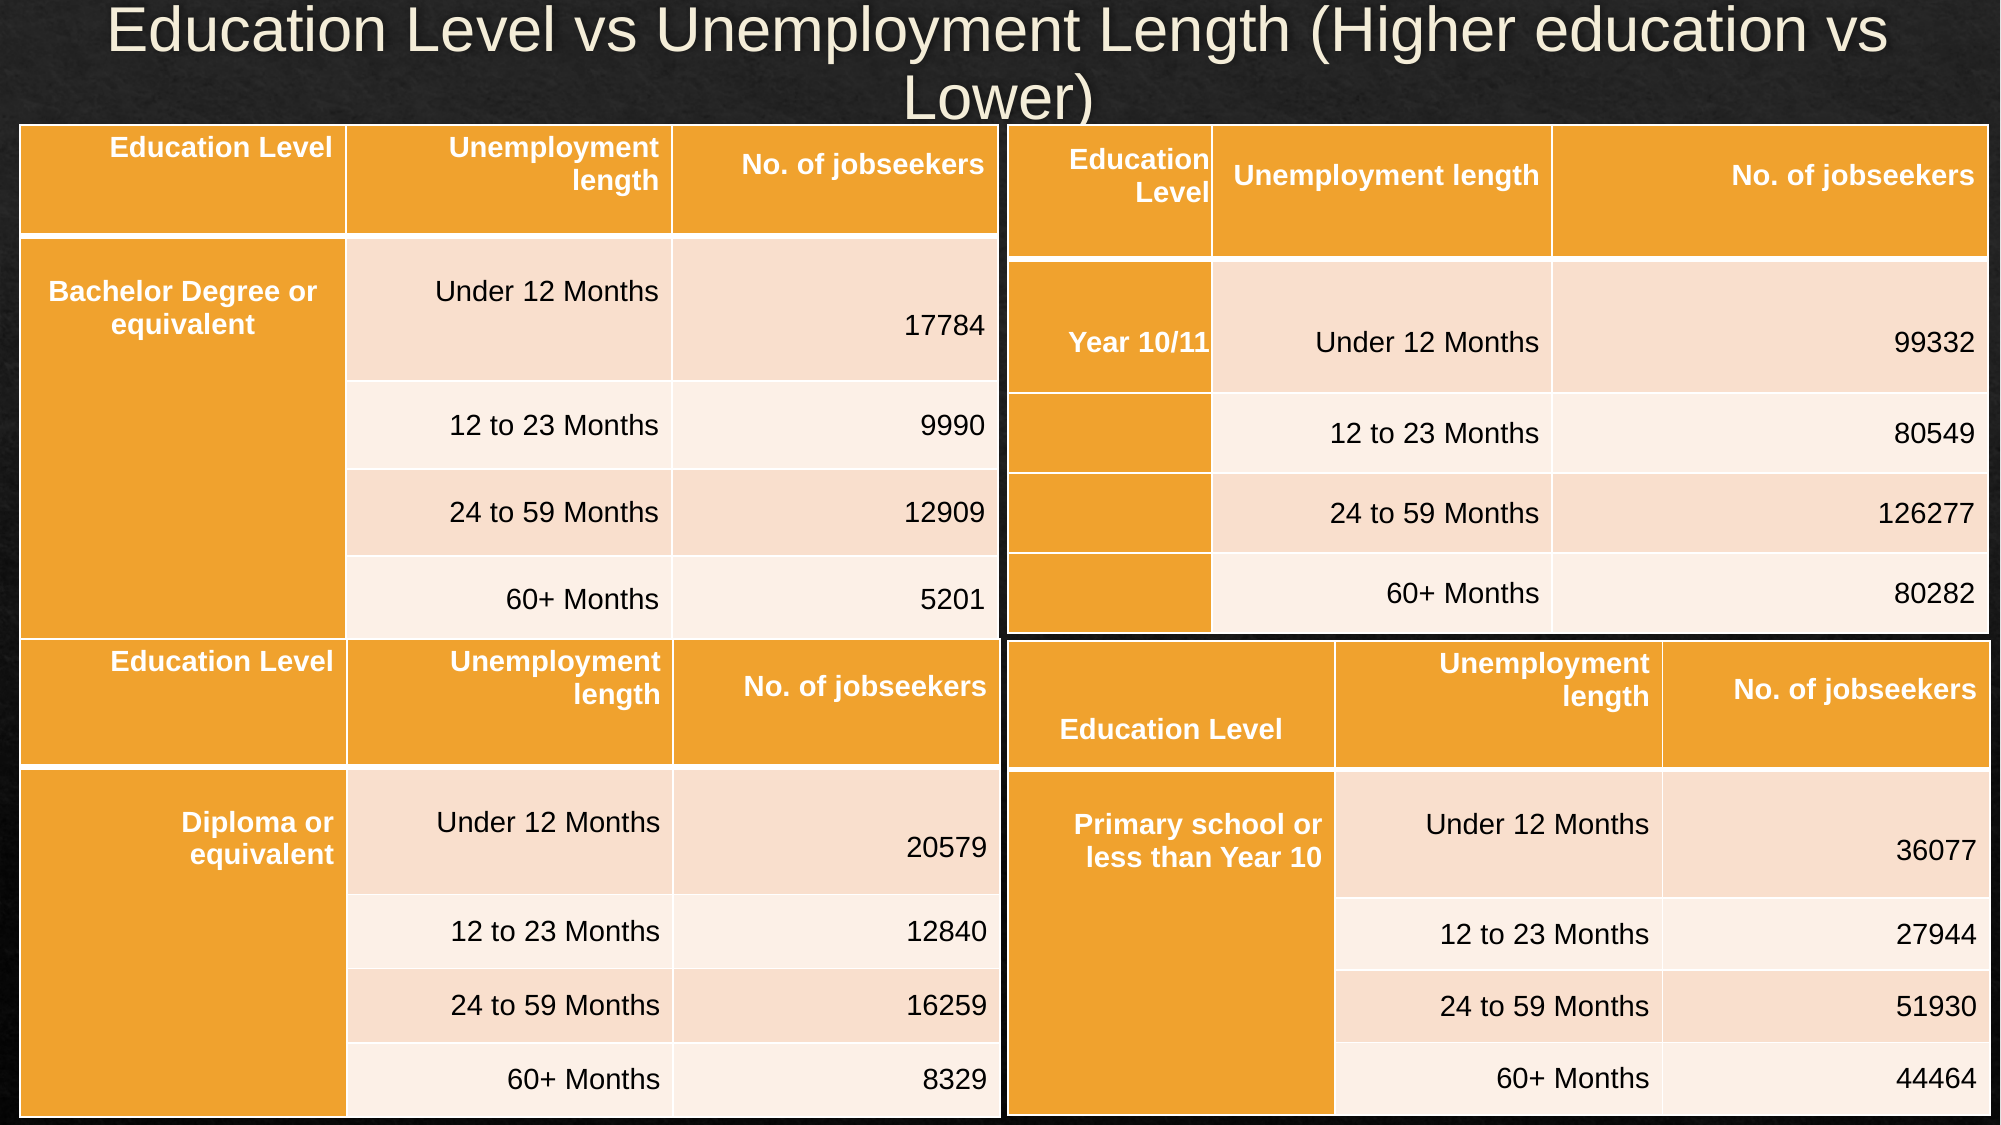

# Education Level vs Unemployment Length (Higher education vs Lower)
| Education Level | Unemployment length | No. of jobseekers |
| --- | --- | --- |
| Year 10/11 | Under 12 Months | 99332 |
|  | 12 to 23 Months | 80549 |
|  | 24 to 59 Months | 126277 |
|  | 60+ Months | 80282 |
| Education Level | Unemployment length | No. of jobseekers |
| --- | --- | --- |
| Bachelor Degree or equivalent | Under 12 Months | 17784 |
|  | 12 to 23 Months | 9990 |
|  | 24 to 59 Months | 12909 |
|  | 60+ Months | 5201 |

| Education Level | Unemployment length | No. of jobseekers |
| --- | --- | --- |
| Diploma or equivalent | Under 12 Months | 20579 |
|  | 12 to 23 Months | 12840 |
|  | 24 to 59 Months | 16259 |
|  | 60+ Months | 8329 |
| Education Level | Unemployment length | No. of jobseekers |
| --- | --- | --- |
| Primary school or less than Year 10 | Under 12 Months | 36077 |
|  | 12 to 23 Months | 27944 |
|  | 24 to 59 Months | 51930 |
|  | 60+ Months | 44464 |